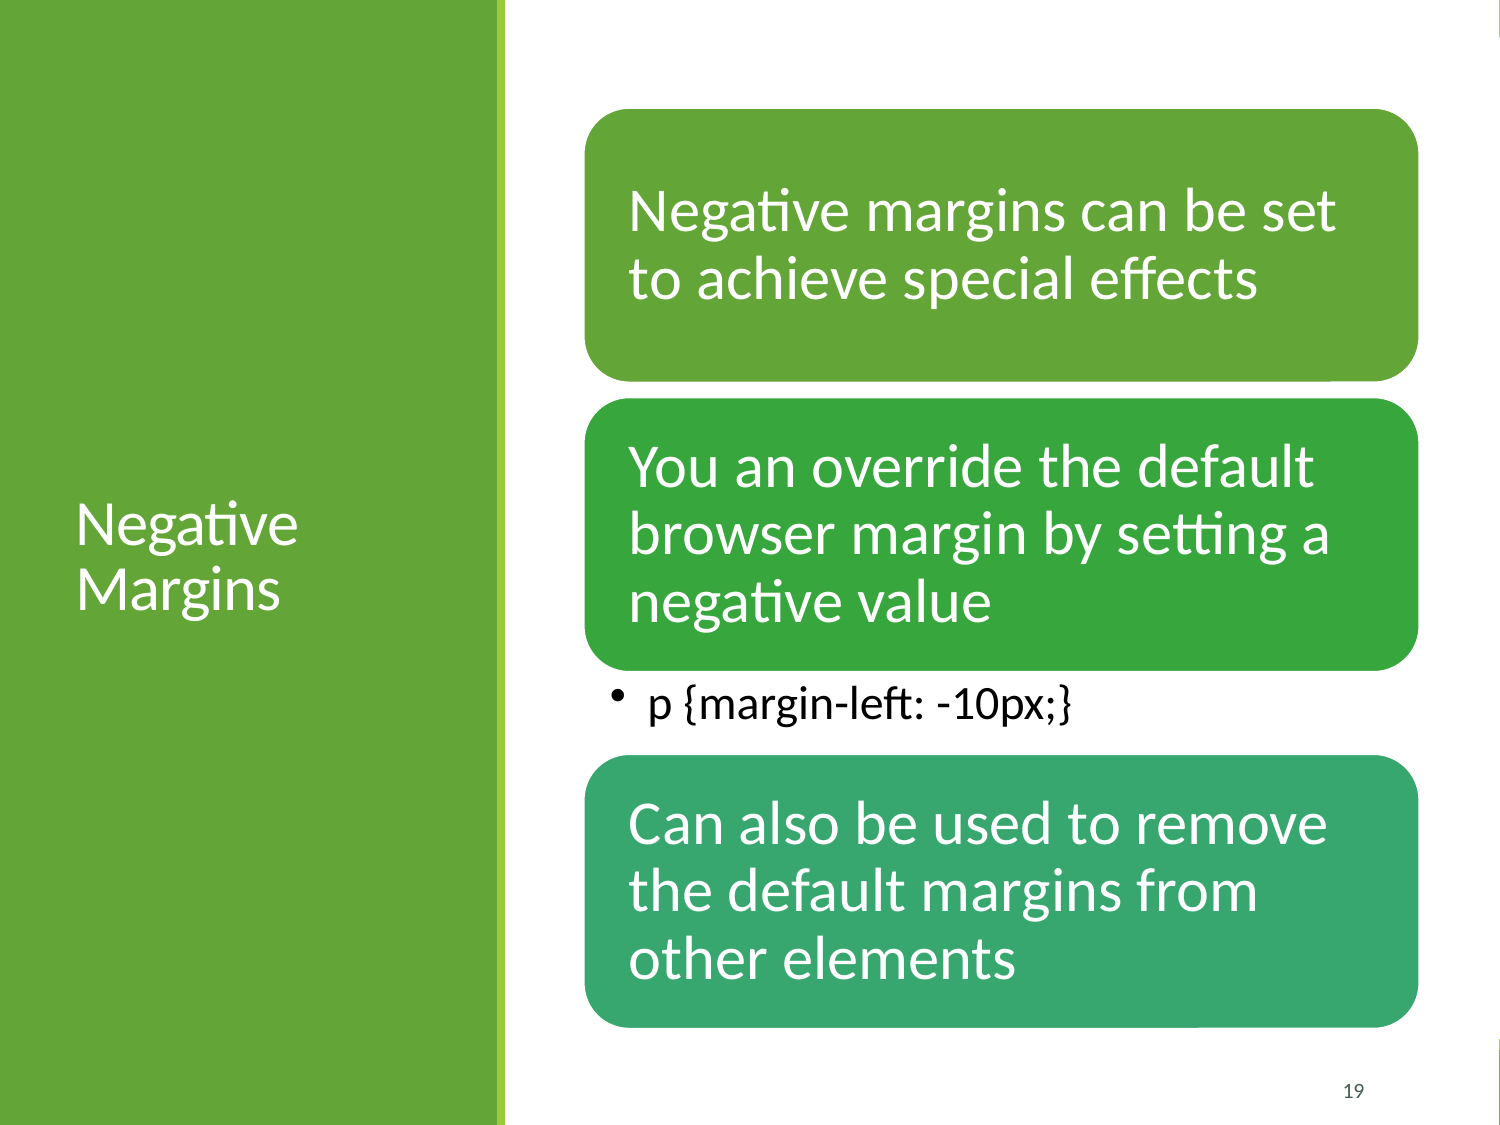

# Negative Margins
Negative margins can be set to achieve special effects
You an override the default browser margin by setting a negative value
p {margin-left: -10px;}
Can also be used to remove the default margins from other elements
19